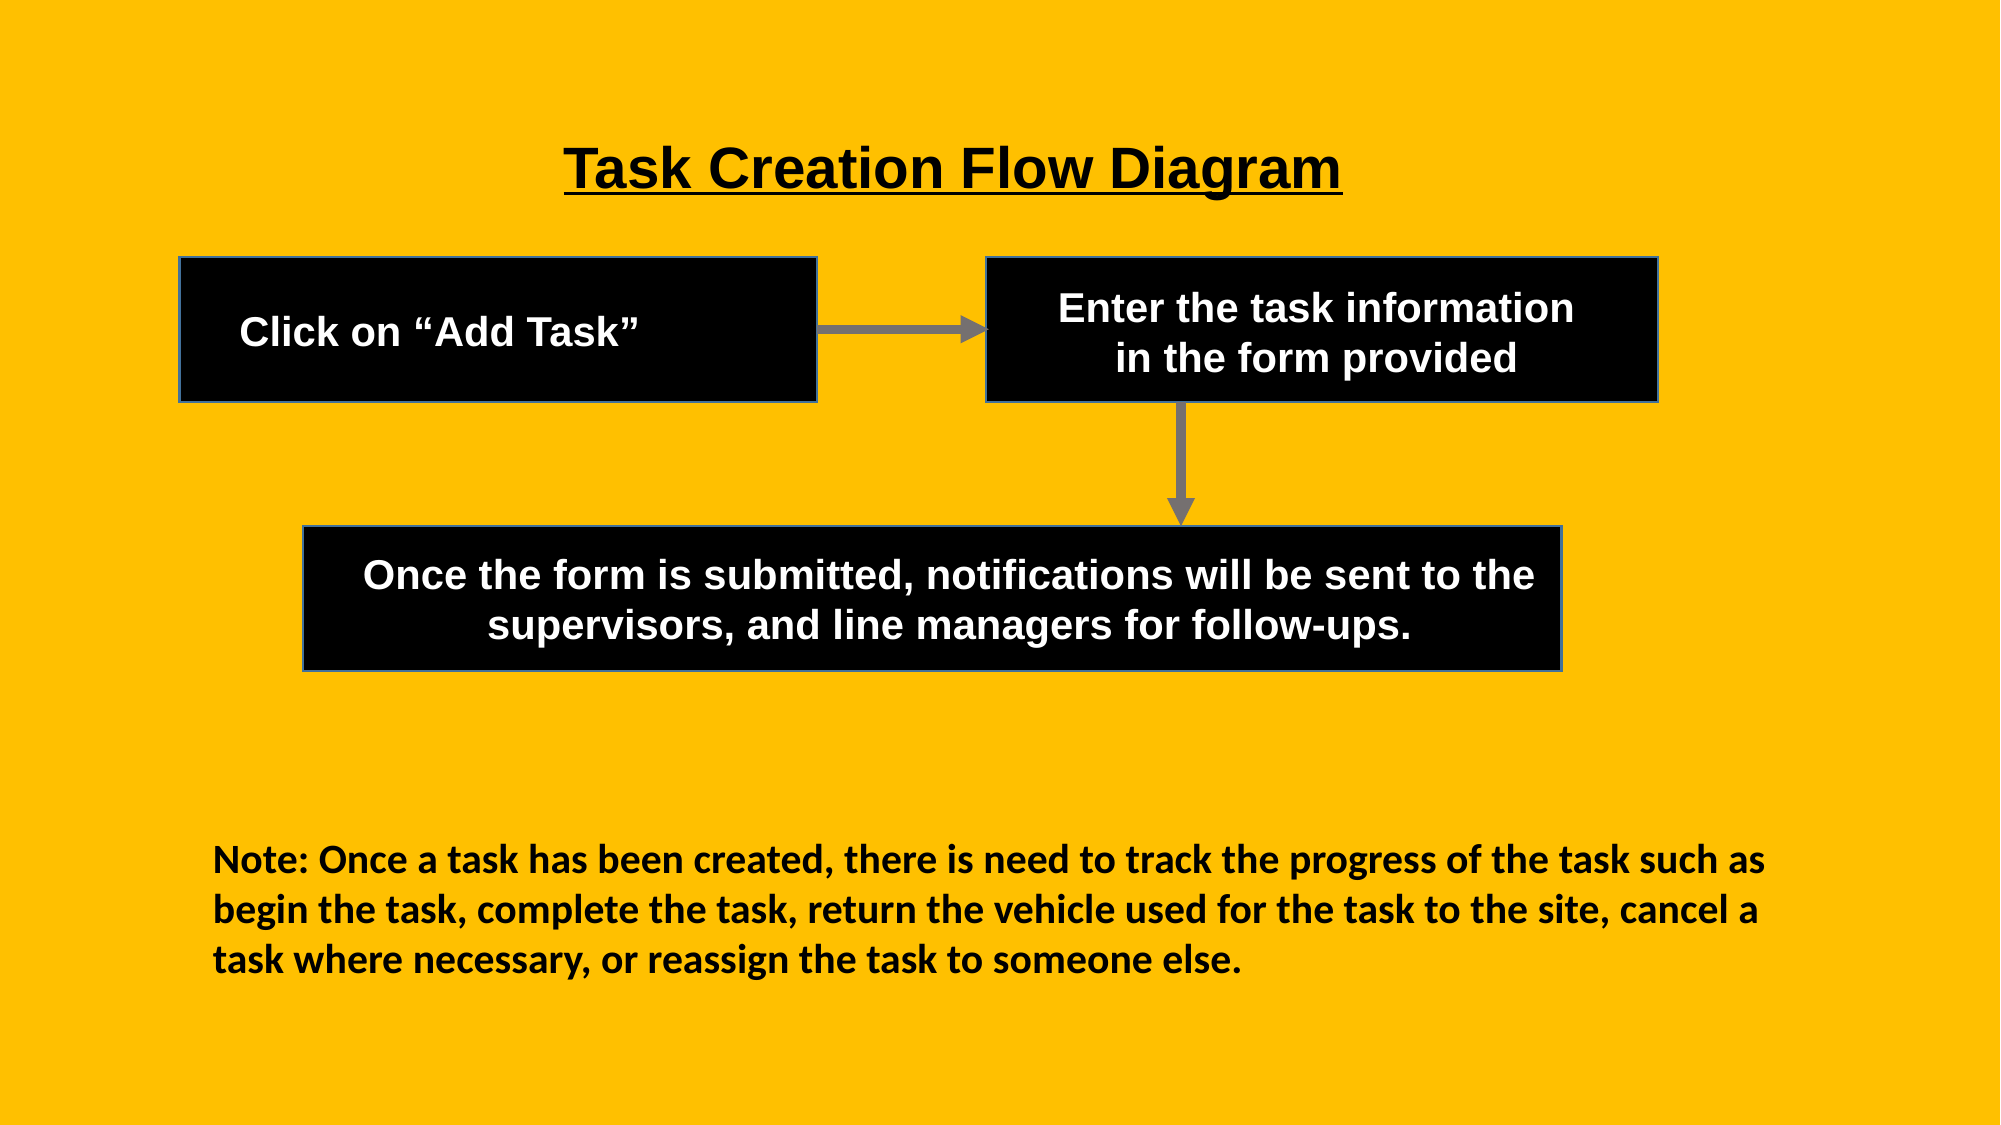

Task Creation Flow Diagram

Enter the task information in the form provided
Click on “Add Task”

Once the form is submitted, notifications will be sent to the supervisors, and line managers for follow-ups.
Note: Once a task has been created, there is need to track the progress of the task such as begin the task, complete the task, return the vehicle used for the task to the site, cancel a task where necessary, or reassign the task to someone else.